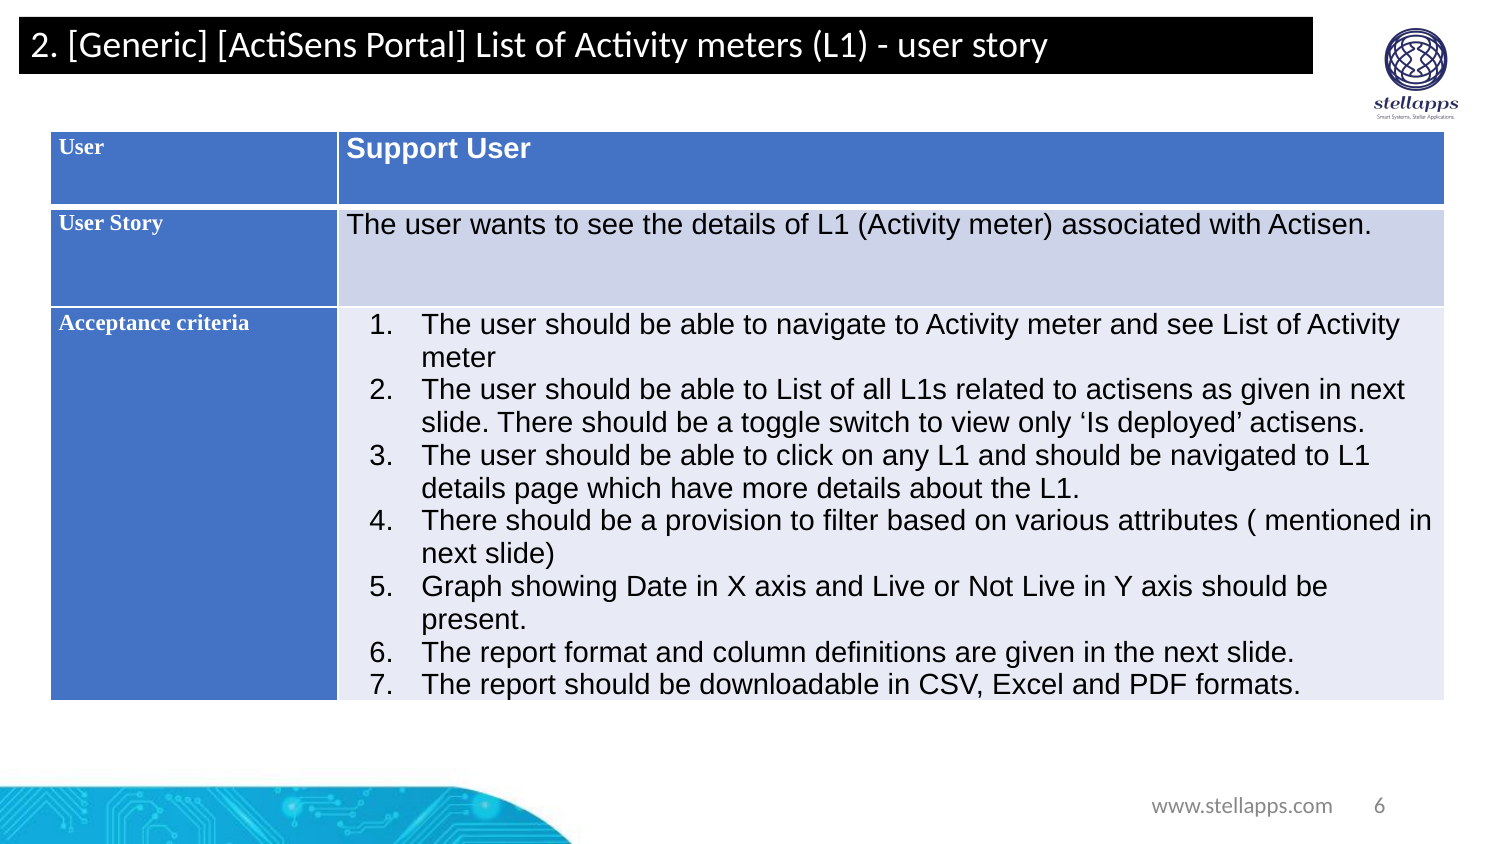

# 2. [Generic] [ActiSens Portal] List of Activity meters (L1) - user story
| User | Support User |
| --- | --- |
| User Story | The user wants to see the details of L1 (Activity meter) associated with Actisen. |
| Acceptance criteria | The user should be able to navigate to Activity meter and see List of Activity meter The user should be able to List of all L1s related to actisens as given in next slide. There should be a toggle switch to view only ‘Is deployed’ actisens. The user should be able to click on any L1 and should be navigated to L1 details page which have more details about the L1. There should be a provision to filter based on various attributes ( mentioned in next slide) Graph showing Date in X axis and Live or Not Live in Y axis should be present. The report format and column definitions are given in the next slide. The report should be downloadable in CSV, Excel and PDF formats. |
www.stellapps.com
6